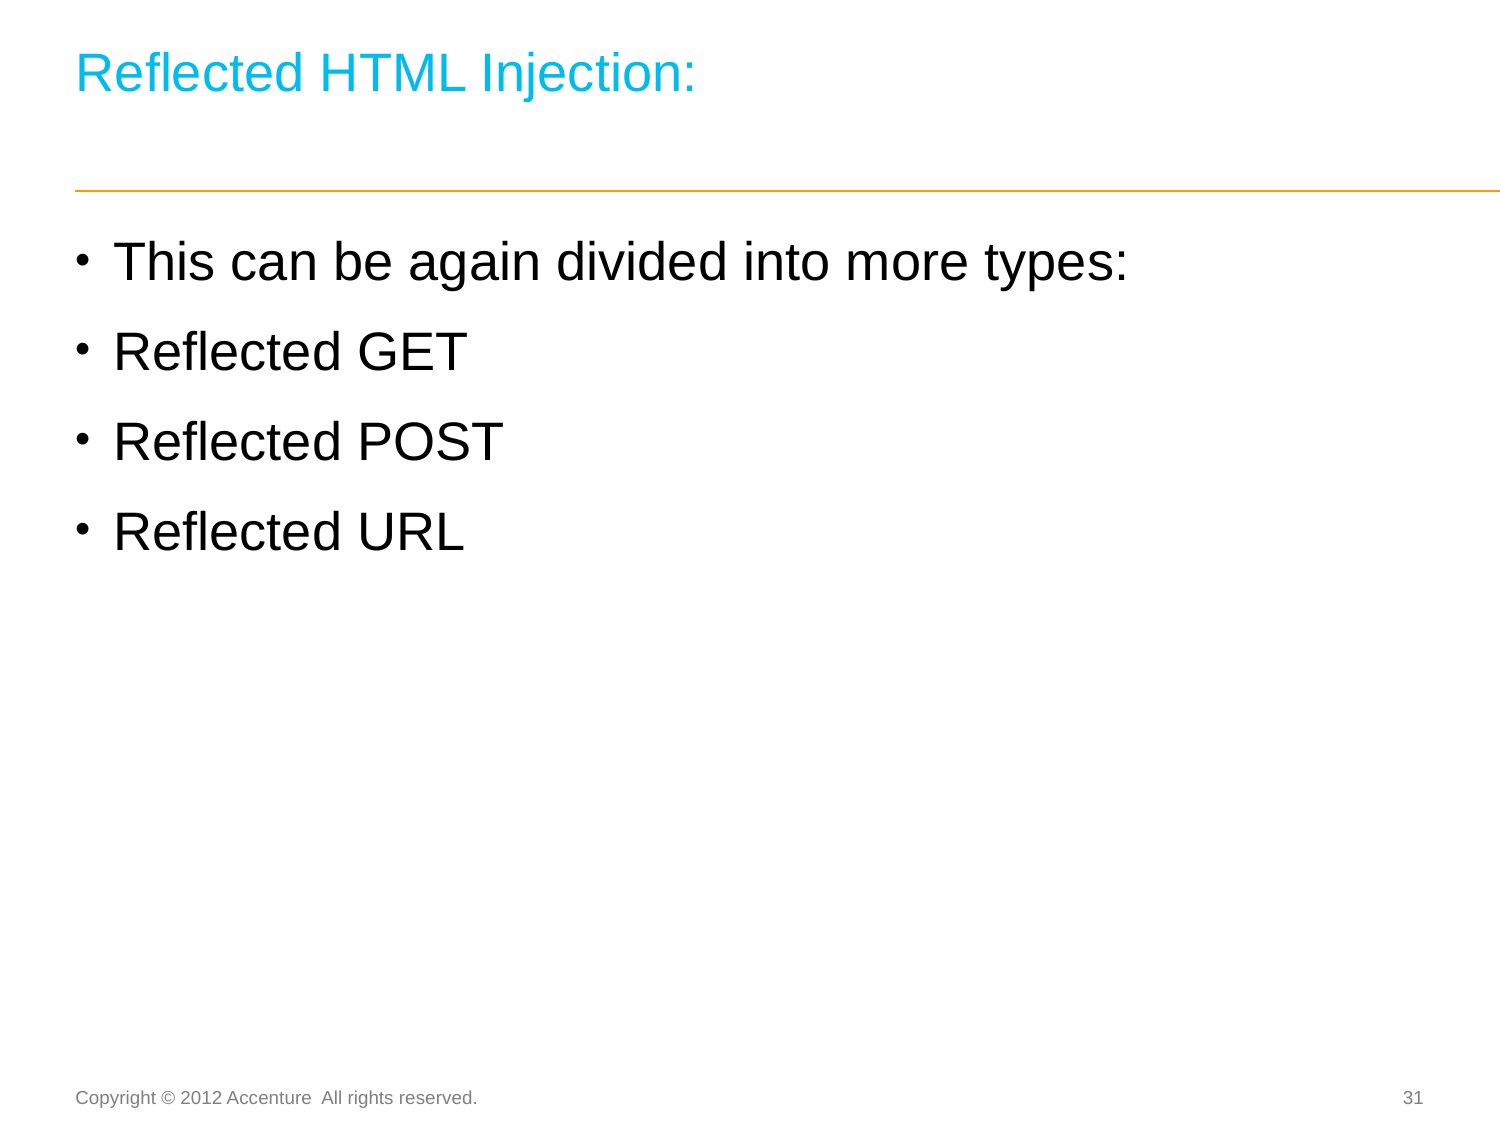

# Reflected HTML Injection:
This can be again divided into more types:
Reflected GET
Reflected POST
Reflected URL